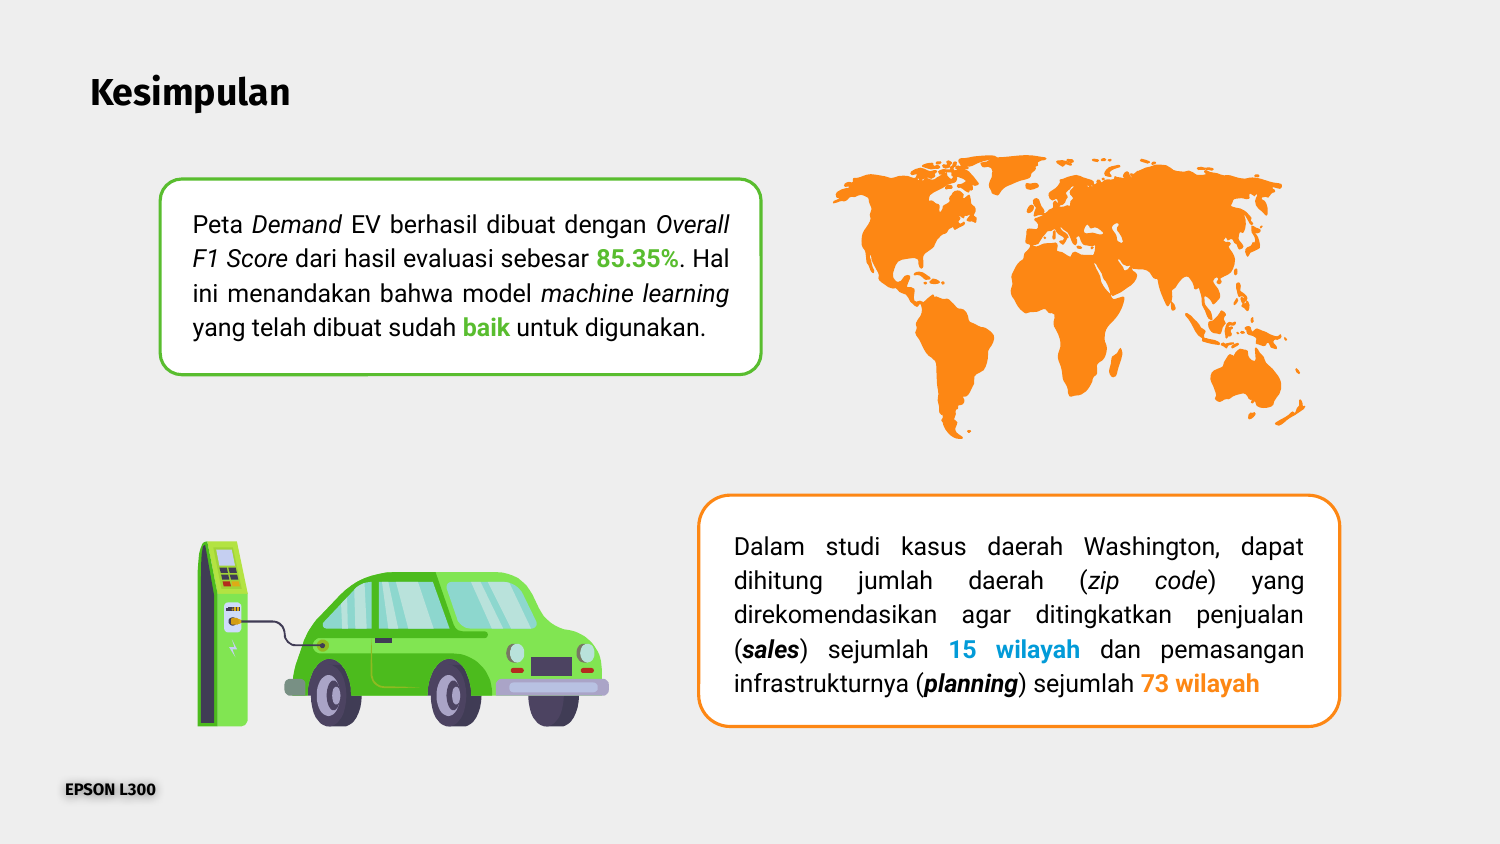

Kesimpulan

Peta Demand EV berhasil dibuat dengan Overall F1 Score dari hasil evaluasi sebesar 85.35%. Hal ini menandakan bahwa model machine learning yang telah dibuat sudah baik untuk digunakan.

Dalam studi kasus daerah Washington, dapat dihitung jumlah daerah (zip code) yang direkomendasikan agar ditingkatkan penjualan (sales) sejumlah 15 wilayah dan pemasangan infrastrukturnya (planning) sejumlah 73 wilayah